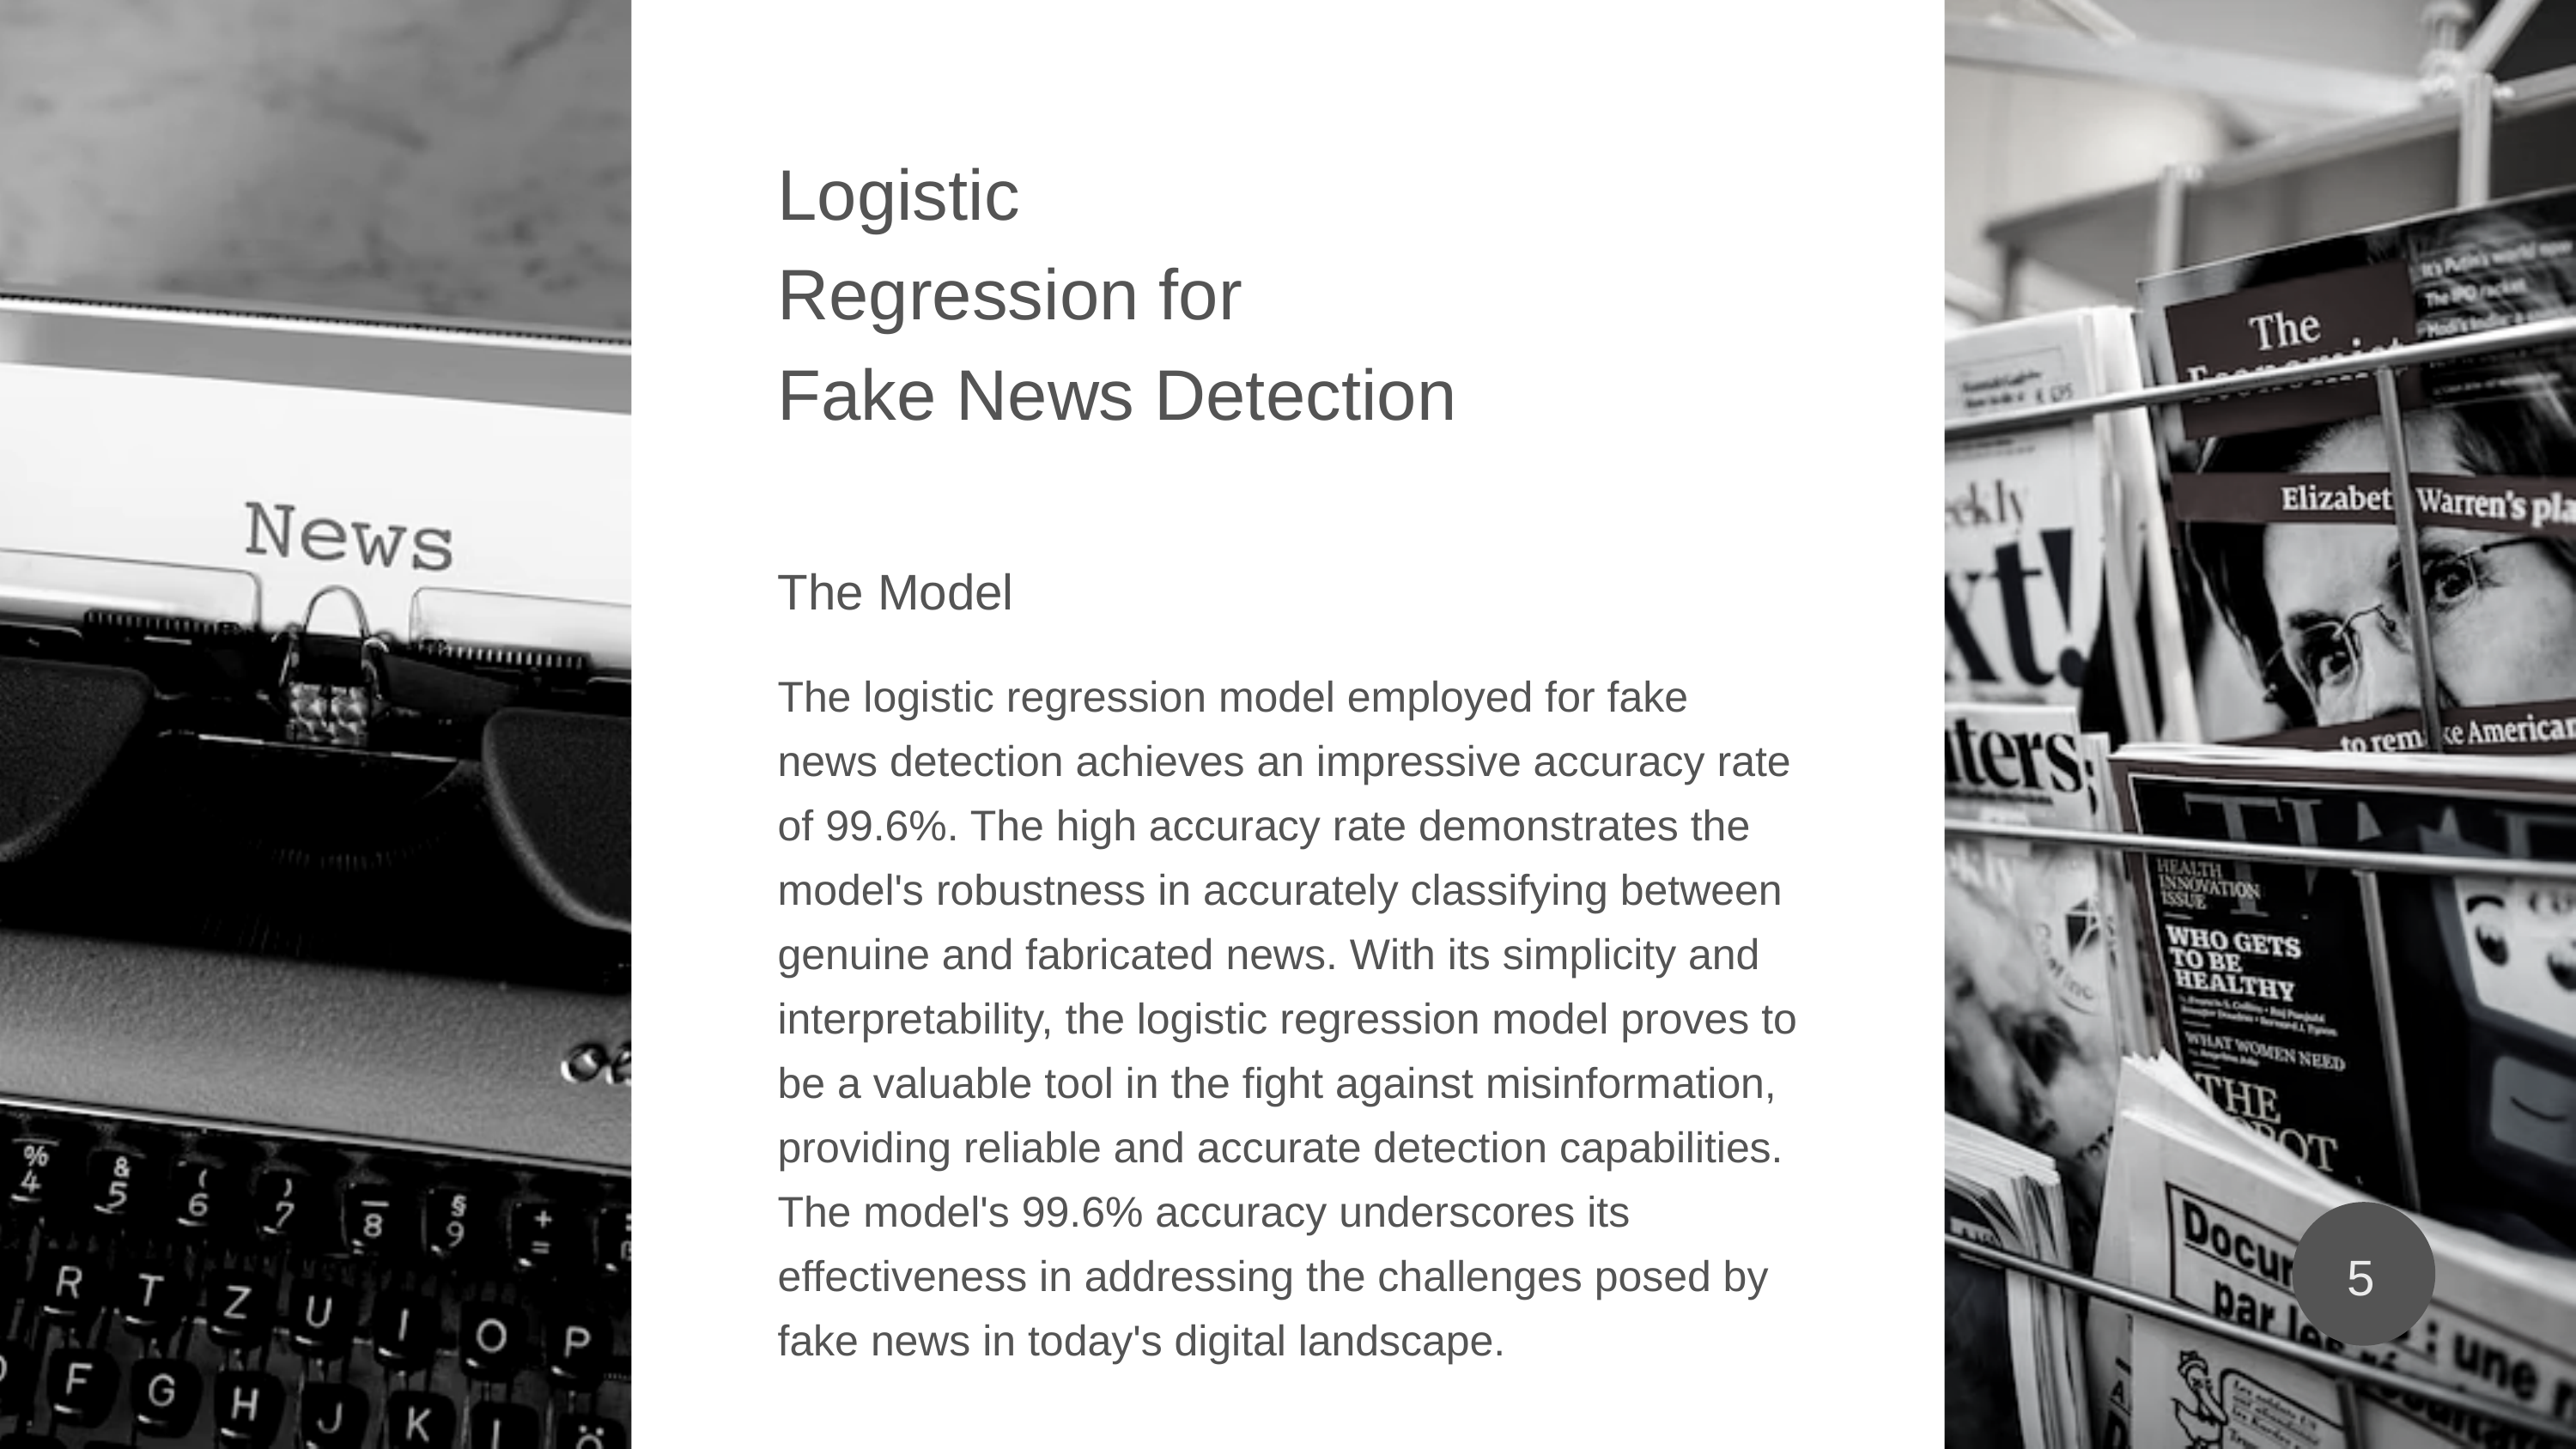

Logistic
Regression for
Fake News Detection
The Model
The logistic regression model employed for fake news detection achieves an impressive accuracy rate of 99.6%. The high accuracy rate demonstrates the model's robustness in accurately classifying between genuine and fabricated news. With its simplicity and interpretability, the logistic regression model proves to be a valuable tool in the fight against misinformation, providing reliable and accurate detection capabilities. The model's 99.6% accuracy underscores its effectiveness in addressing the challenges posed by fake news in today's digital landscape.

5
5